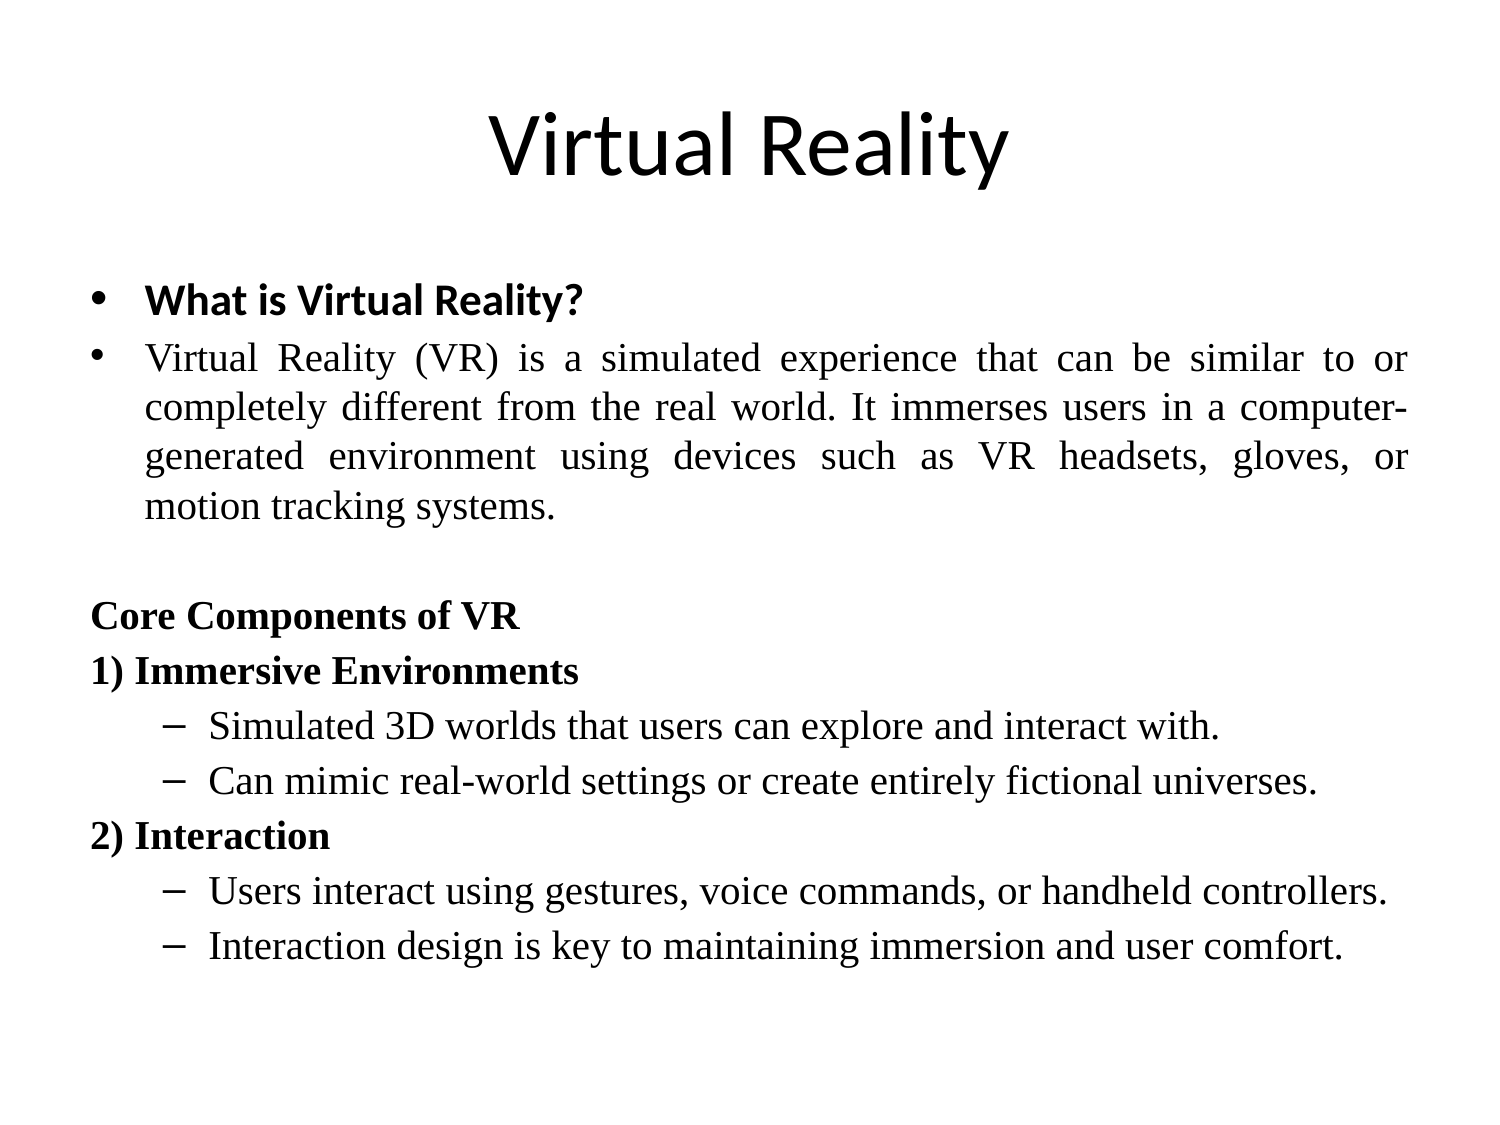

# Virtual Reality
What is Virtual Reality?
Virtual Reality (VR) is a simulated experience that can be similar to or completely different from the real world. It immerses users in a computer-generated environment using devices such as VR headsets, gloves, or motion tracking systems.

Core Components of VR
1) Immersive Environments
Simulated 3D worlds that users can explore and interact with.
Can mimic real-world settings or create entirely fictional universes.
2) Interaction
Users interact using gestures, voice commands, or handheld controllers.
Interaction design is key to maintaining immersion and user comfort.